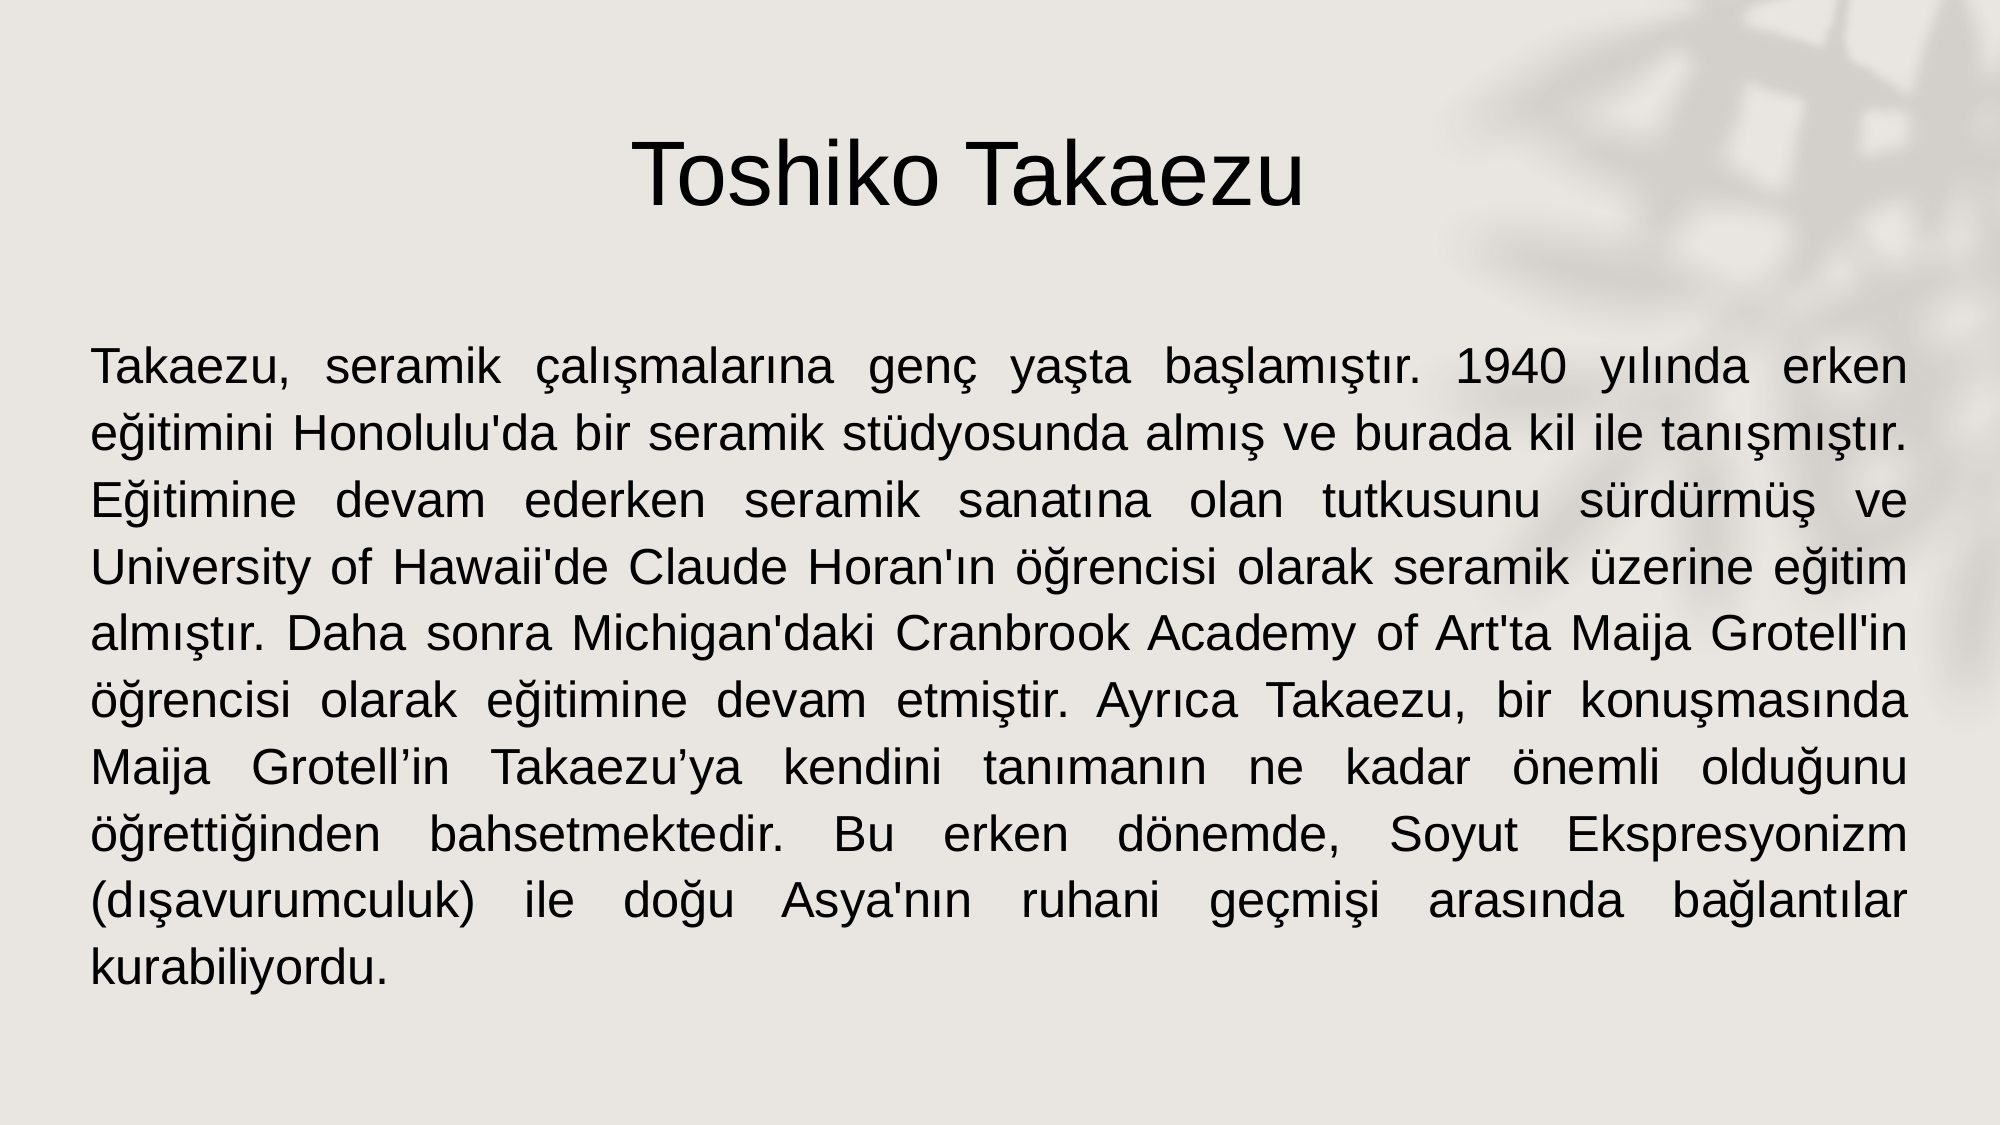

# Toshiko Takaezu
Takaezu, seramik çalışmalarına genç yaşta başlamıştır. 1940 yılında erken eğitimini Honolulu'da bir seramik stüdyosunda almış ve burada kil ile tanışmıştır. Eğitimine devam ederken seramik sanatına olan tutkusunu sürdürmüş ve University of Hawaii'de Claude Horan'ın öğrencisi olarak seramik üzerine eğitim almıştır. Daha sonra Michigan'daki Cranbrook Academy of Art'ta Maija Grotell'in öğrencisi olarak eğitimine devam etmiştir. Ayrıca Takaezu, bir konuşmasında Maija Grotell’in Takaezu’ya kendini tanımanın ne kadar önemli olduğunu öğrettiğinden bahsetmektedir. Bu erken dönemde, Soyut Ekspresyonizm (dışavurumculuk) ile doğu Asya'nın ruhani geçmişi arasında bağlantılar kurabiliyordu.